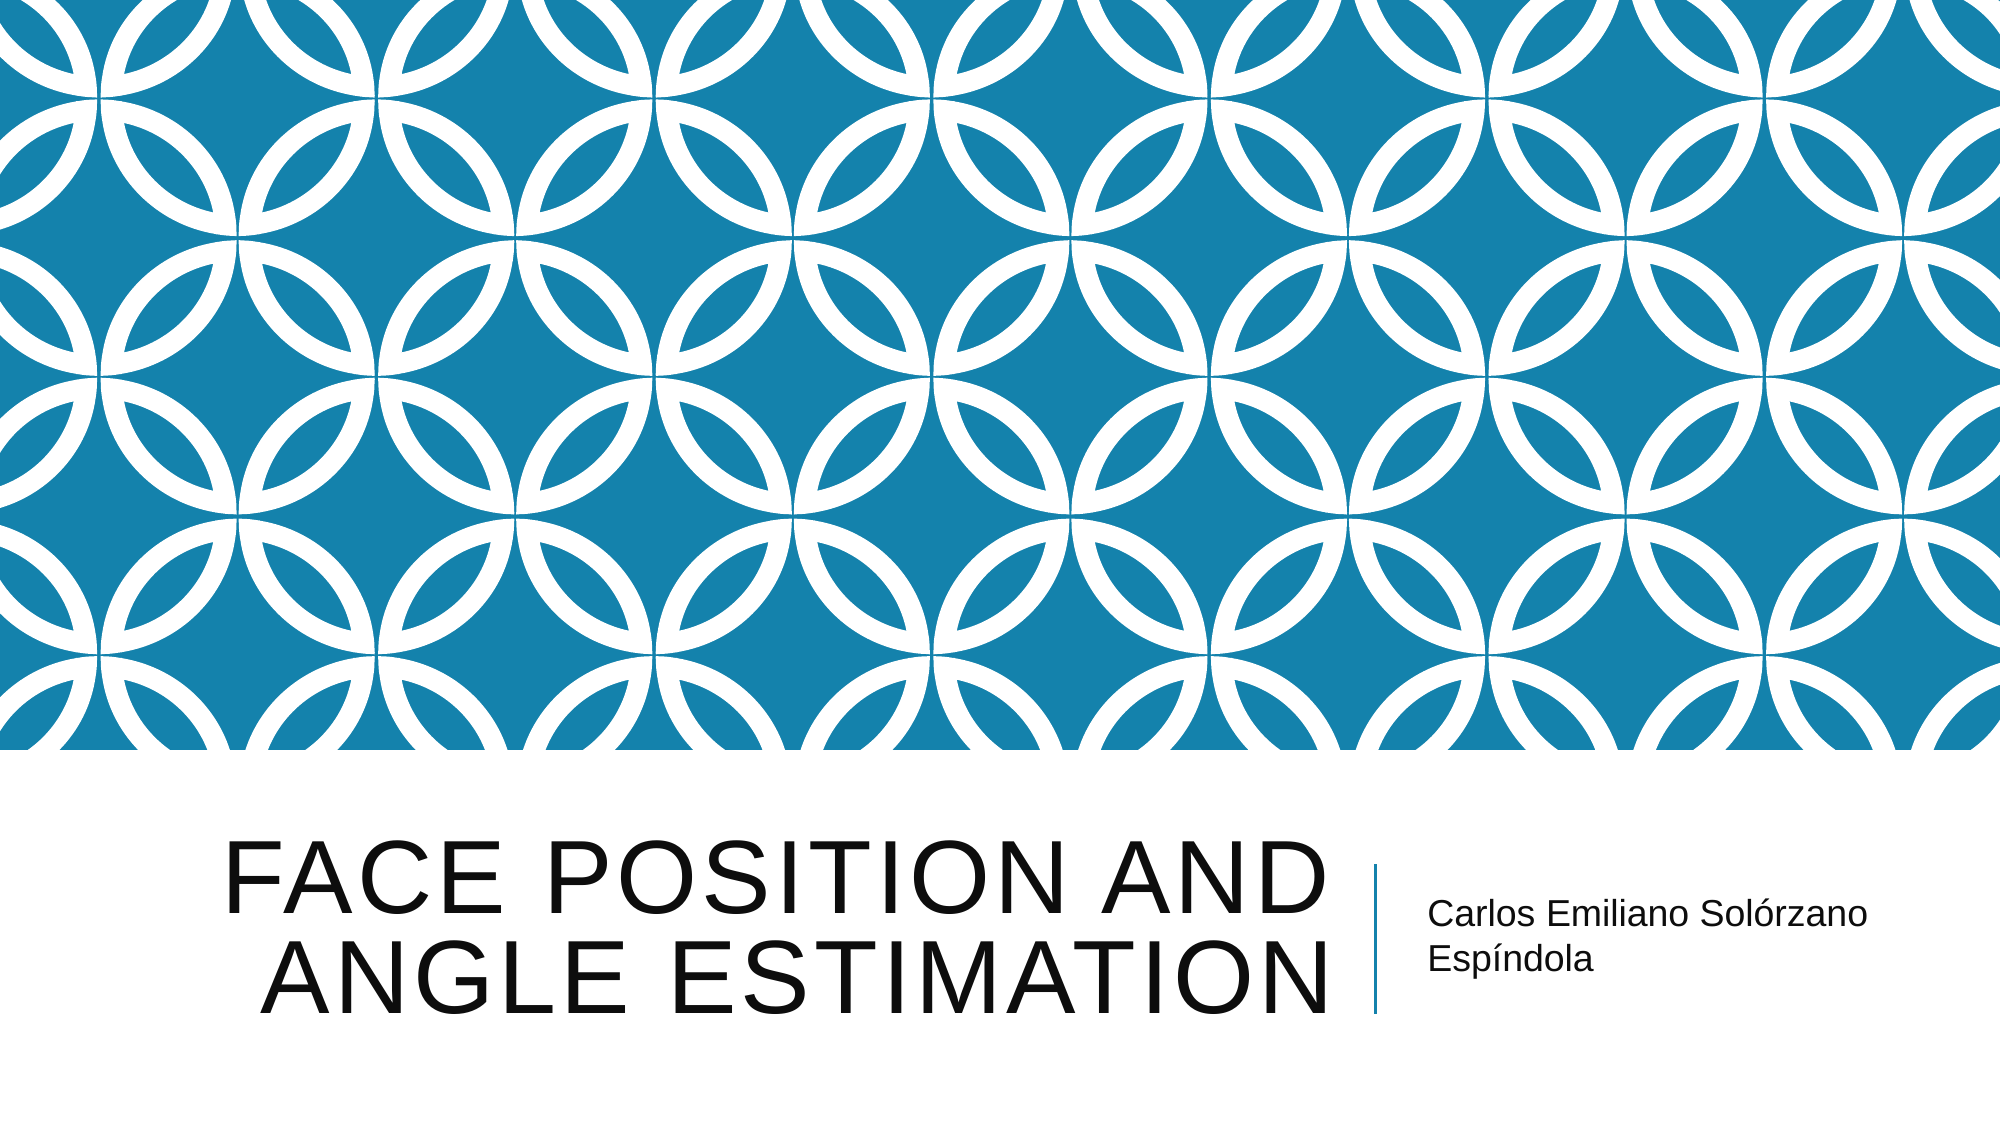

# Face position and angle estimation
Carlos Emiliano Solórzano Espíndola